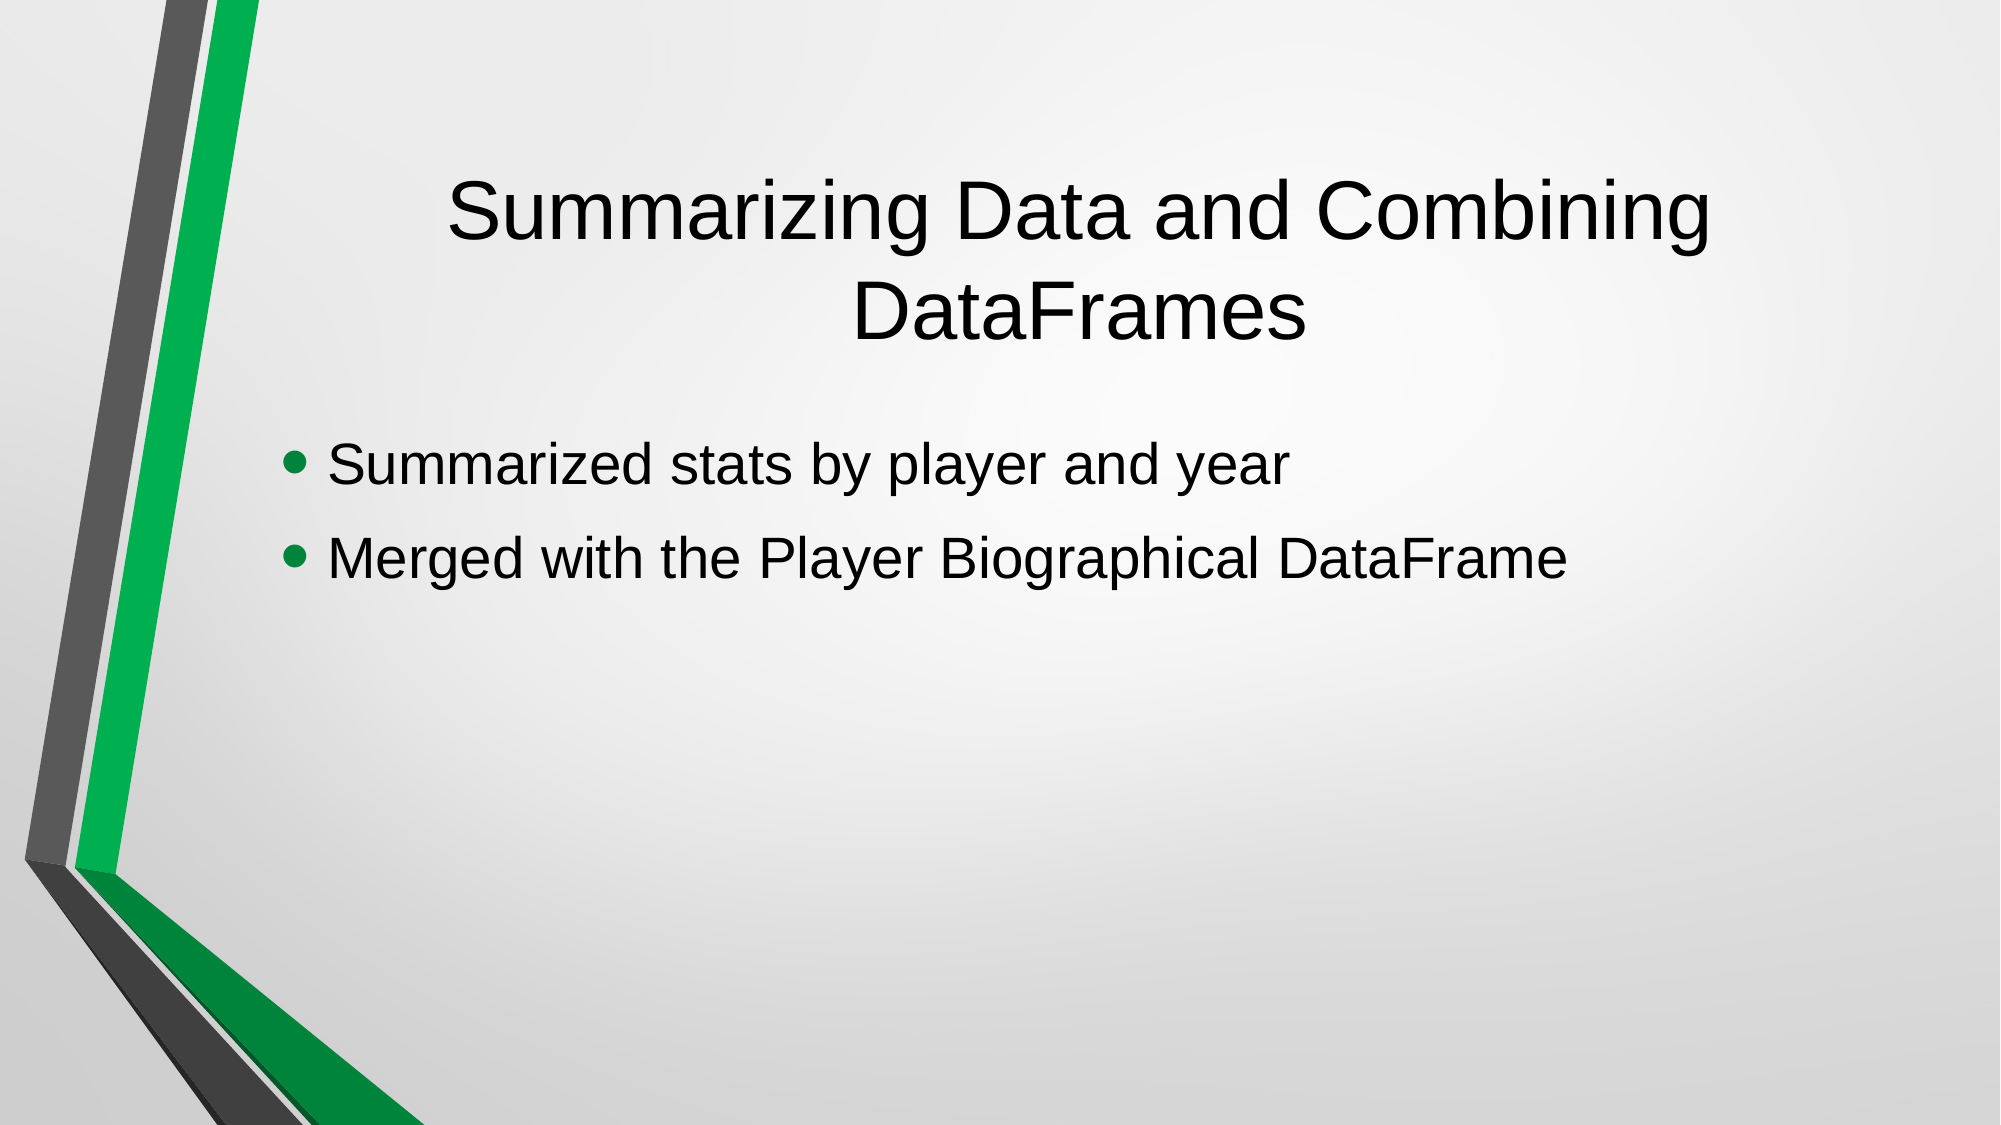

# Summarizing Data and Combining DataFrames
Summarized stats by player and year
Merged with the Player Biographical DataFrame